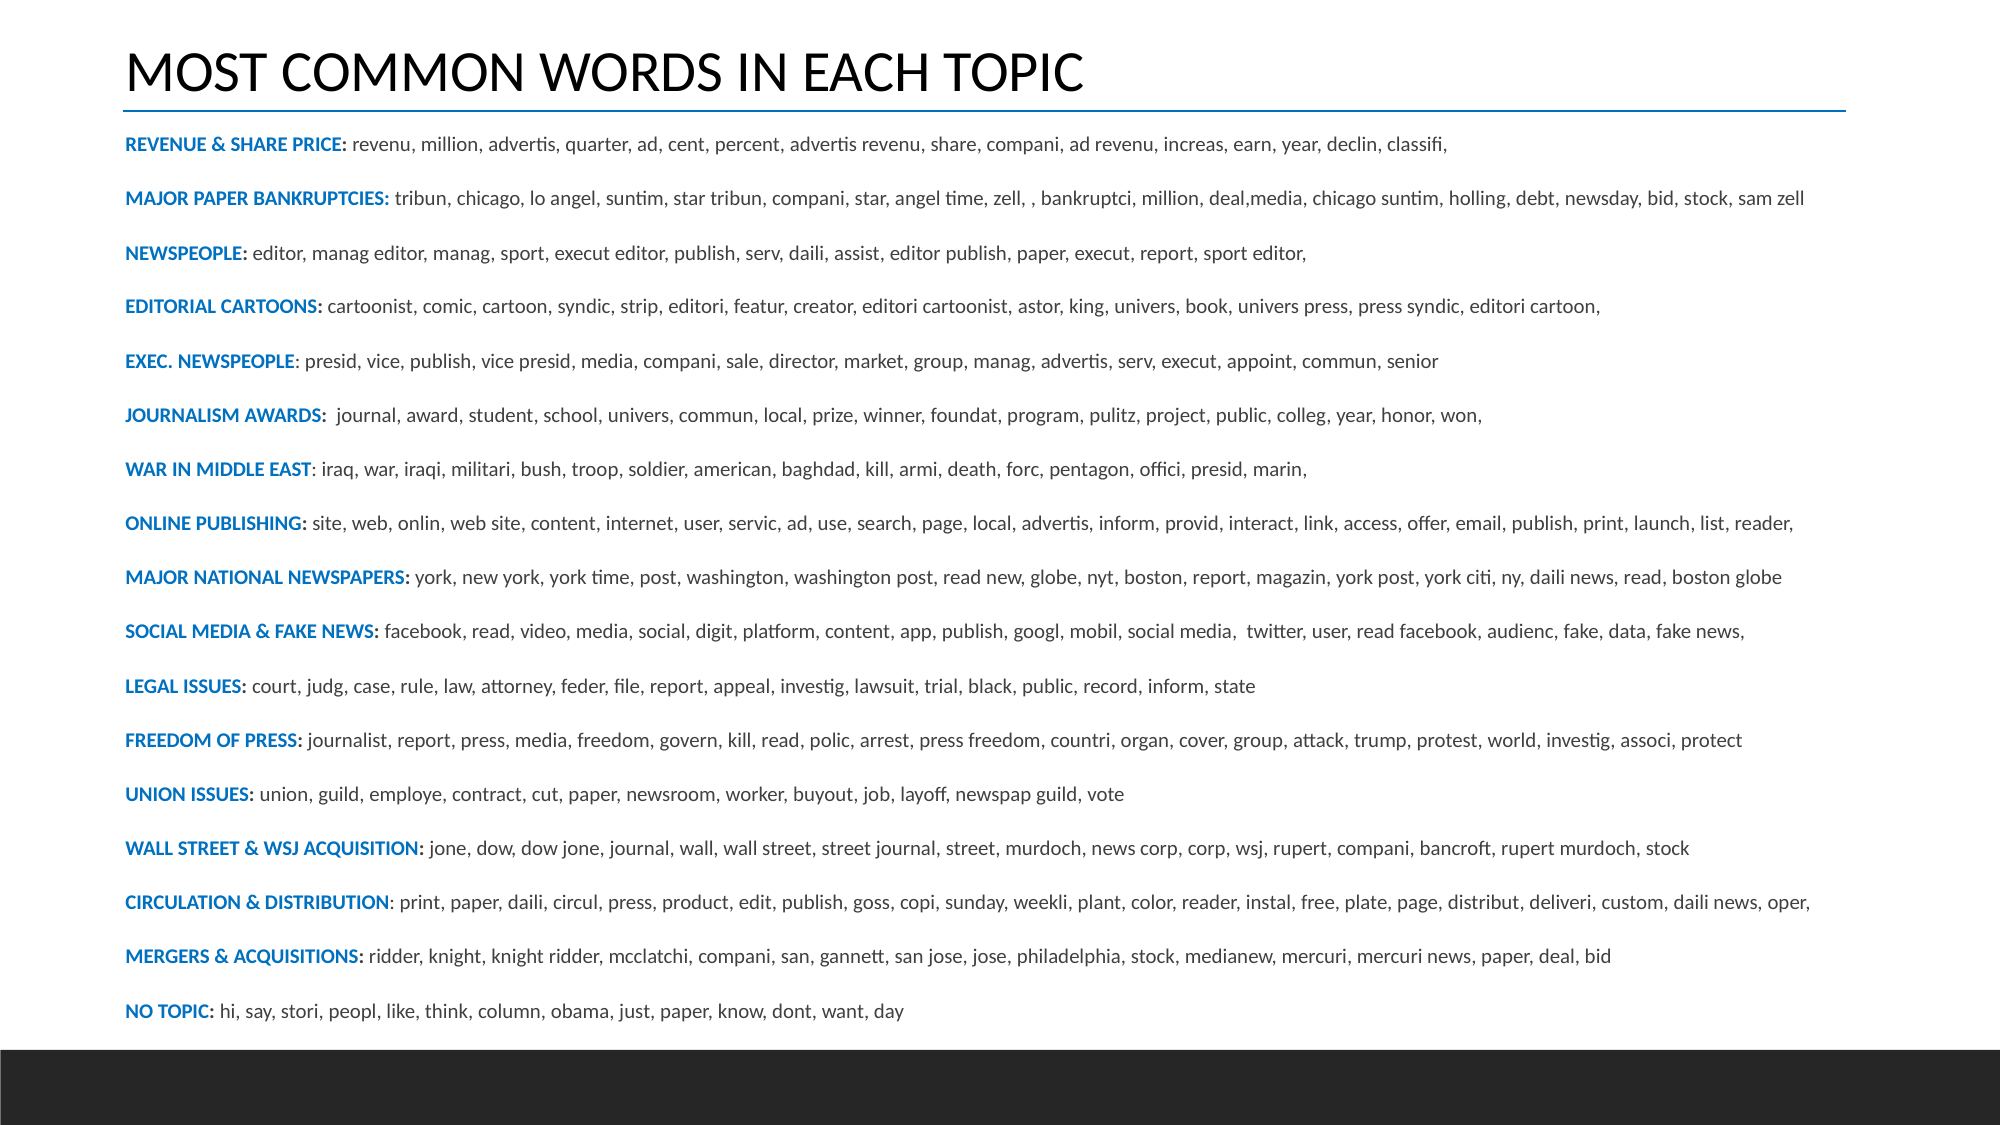

MOST COMMON WORDS IN EACH TOPIC
REVENUE & SHARE PRICE: revenu, million, advertis, quarter, ad, cent, percent, advertis revenu, share, compani, ad revenu, increas, earn, year, declin, classifi,
MAJOR PAPER BANKRUPTCIES: tribun, chicago, lo angel, suntim, star tribun, compani, star, angel time, zell, , bankruptci, million, deal,media, chicago suntim, holling, debt, newsday, bid, stock, sam zell
NEWSPEOPLE: editor, manag editor, manag, sport, execut editor, publish, serv, daili, assist, editor publish, paper, execut, report, sport editor,
EDITORIAL CARTOONS: cartoonist, comic, cartoon, syndic, strip, editori, featur, creator, editori cartoonist, astor, king, univers, book, univers press, press syndic, editori cartoon,
EXEC. NEWSPEOPLE: presid, vice, publish, vice presid, media, compani, sale, director, market, group, manag, advertis, serv, execut, appoint, commun, senior
JOURNALISM AWARDS:  journal, award, student, school, univers, commun, local, prize, winner, foundat, program, pulitz, project, public, colleg, year, honor, won,
WAR IN MIDDLE EAST: iraq, war, iraqi, militari, bush, troop, soldier, american, baghdad, kill, armi, death, forc, pentagon, offici, presid, marin,
ONLINE PUBLISHING: site, web, onlin, web site, content, internet, user, servic, ad, use, search, page, local, advertis, inform, provid, interact, link, access, offer, email, publish, print, launch, list, reader,
MAJOR NATIONAL NEWSPAPERS: york, new york, york time, post, washington, washington post, read new, globe, nyt, boston, report, magazin, york post, york citi, ny, daili news, read, boston globe
SOCIAL MEDIA & FAKE NEWS: facebook, read, video, media, social, digit, platform, content, app, publish, googl, mobil, social media,  twitter, user, read facebook, audienc, fake, data, fake news,
LEGAL ISSUES: court, judg, case, rule, law, attorney, feder, file, report, appeal, investig, lawsuit, trial, black, public, record, inform, state
FREEDOM OF PRESS: journalist, report, press, media, freedom, govern, kill, read, polic, arrest, press freedom, countri, organ, cover, group, attack, trump, protest, world, investig, associ, protect
UNION ISSUES: union, guild, employe, contract, cut, paper, newsroom, worker, buyout, job, layoff, newspap guild, vote
WALL STREET & WSJ ACQUISITION: jone, dow, dow jone, journal, wall, wall street, street journal, street, murdoch, news corp, corp, wsj, rupert, compani, bancroft, rupert murdoch, stock
CIRCULATION & DISTRIBUTION: print, paper, daili, circul, press, product, edit, publish, goss, copi, sunday, weekli, plant, color, reader, instal, free, plate, page, distribut, deliveri, custom, daili news, oper,
MERGERS & ACQUISITIONS: ridder, knight, knight ridder, mcclatchi, compani, san, gannett, san jose, jose, philadelphia, stock, medianew, mercuri, mercuri news, paper, deal, bid
NO TOPIC: hi, say, stori, peopl, like, think, column, obama, just, paper, know, dont, want, day